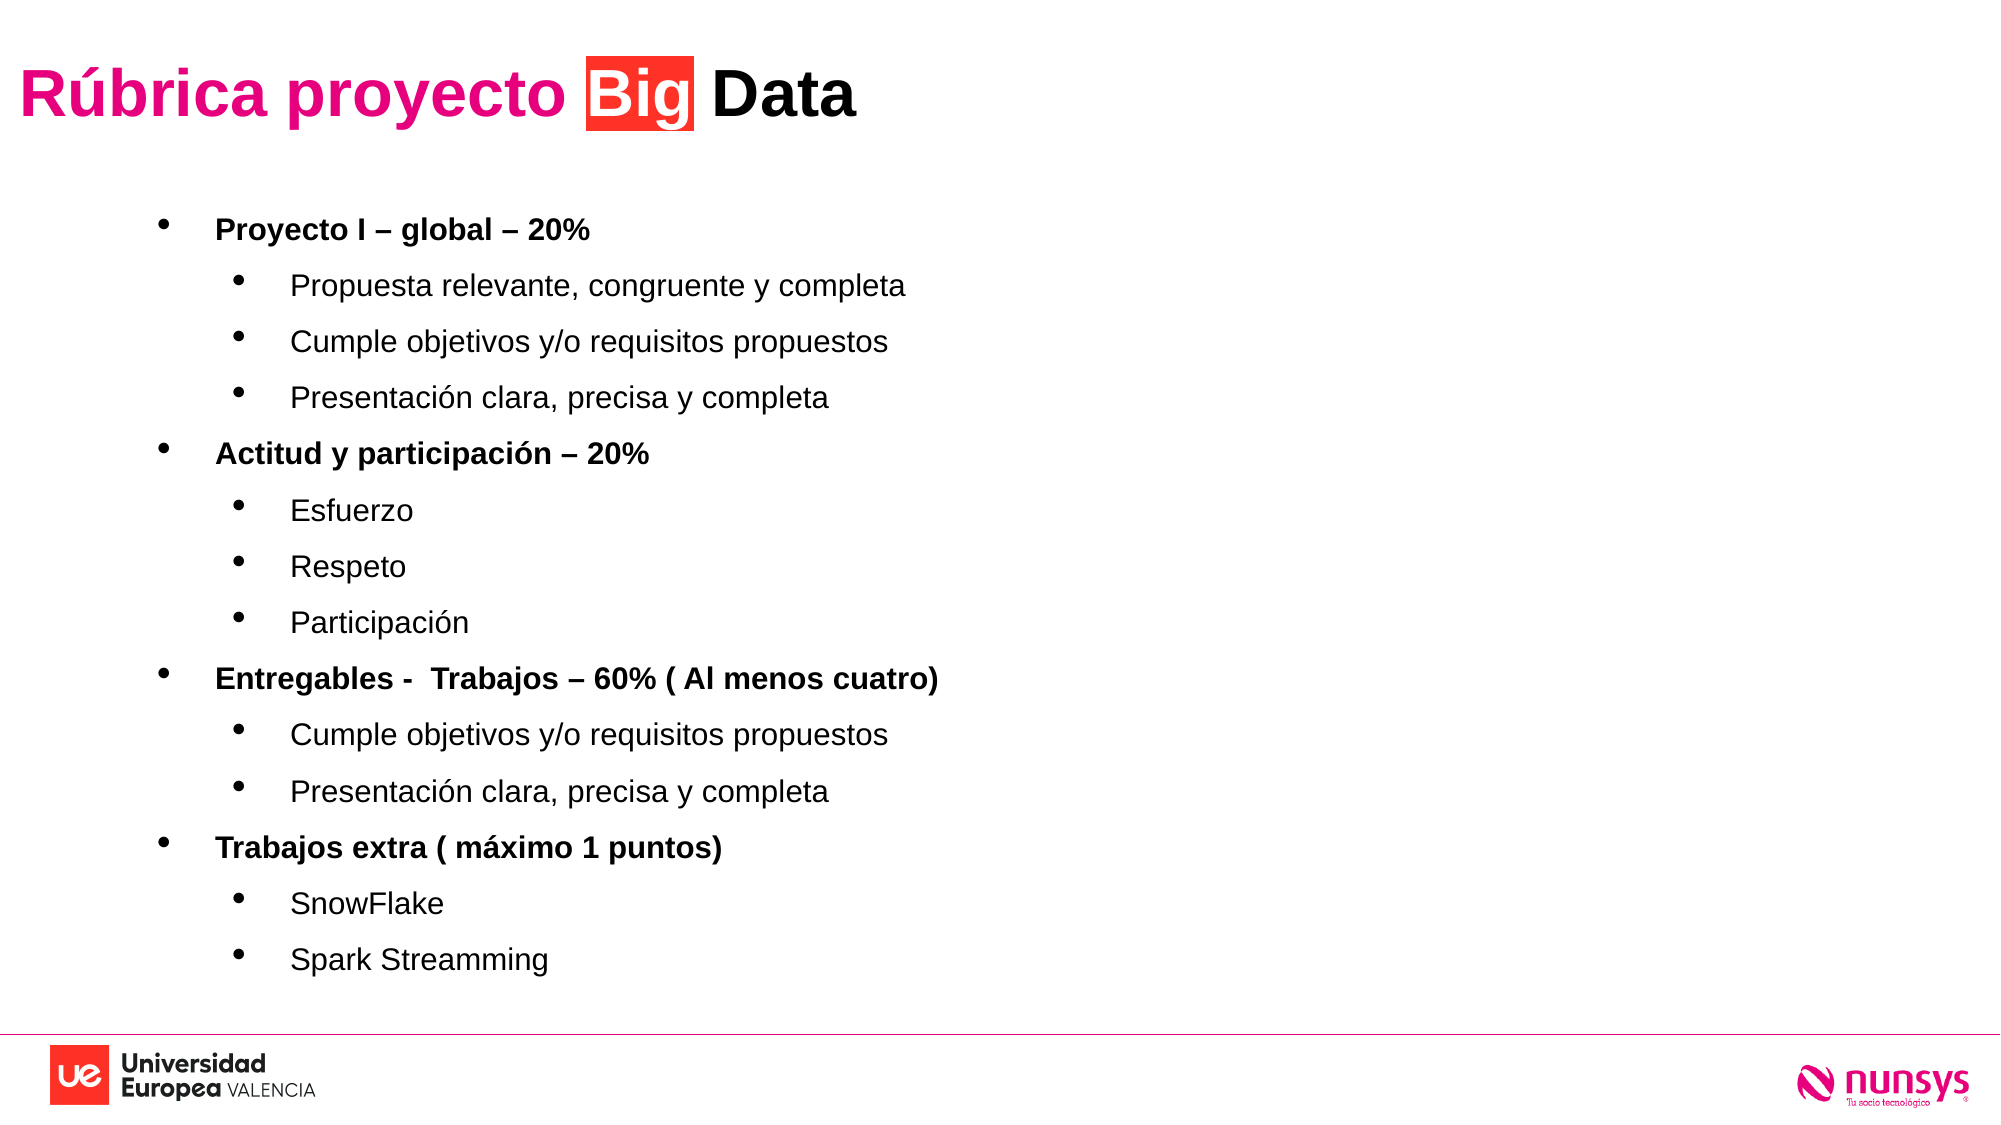

Rúbrica proyecto Big Data

Proyecto I – global – 20%
Propuesta relevante, congruente y completa
Cumple objetivos y/o requisitos propuestos
Presentación clara, precisa y completa
Actitud y participación – 20%
Esfuerzo
Respeto
Participación
Entregables -  Trabajos – 60% ( Al menos cuatro)
Cumple objetivos y/o requisitos propuestos
Presentación clara, precisa y completa
Trabajos extra ( máximo 1 puntos)
SnowFlake
Spark Streamming